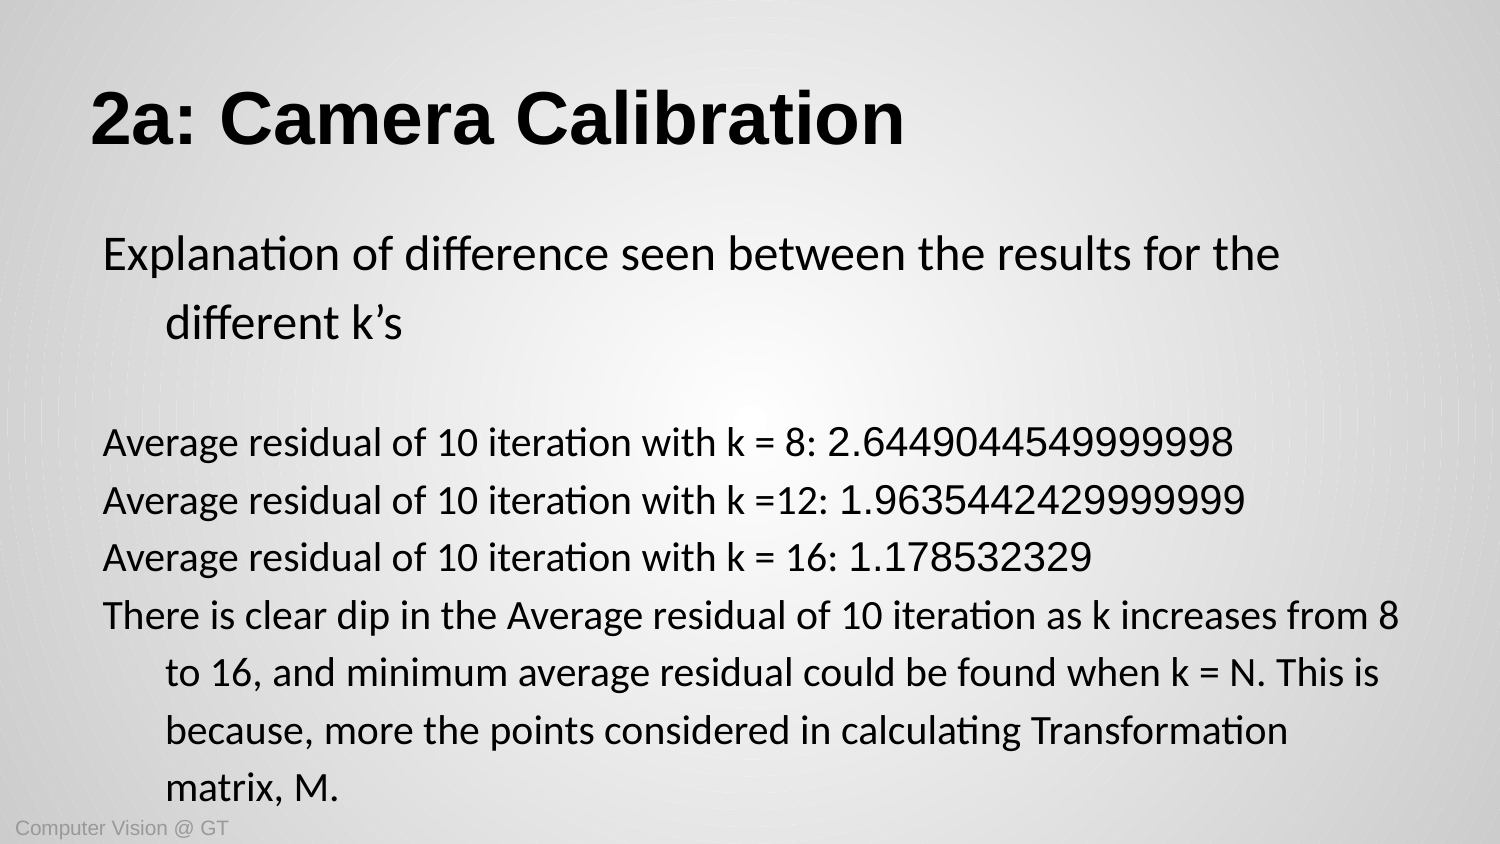

# 2a: Camera Calibration
Explanation of difference seen between the results for the different k’s

Average residual of 10 iteration with k = 8: 2.6449044549999998
Average residual of 10 iteration with k =12: 1.9635442429999999
Average residual of 10 iteration with k = 16: 1.178532329
There is clear dip in the Average residual of 10 iteration as k increases from 8 to 16, and minimum average residual could be found when k = N. This is because, more the points considered in calculating Transformation matrix, M.
Computer Vision @ GT